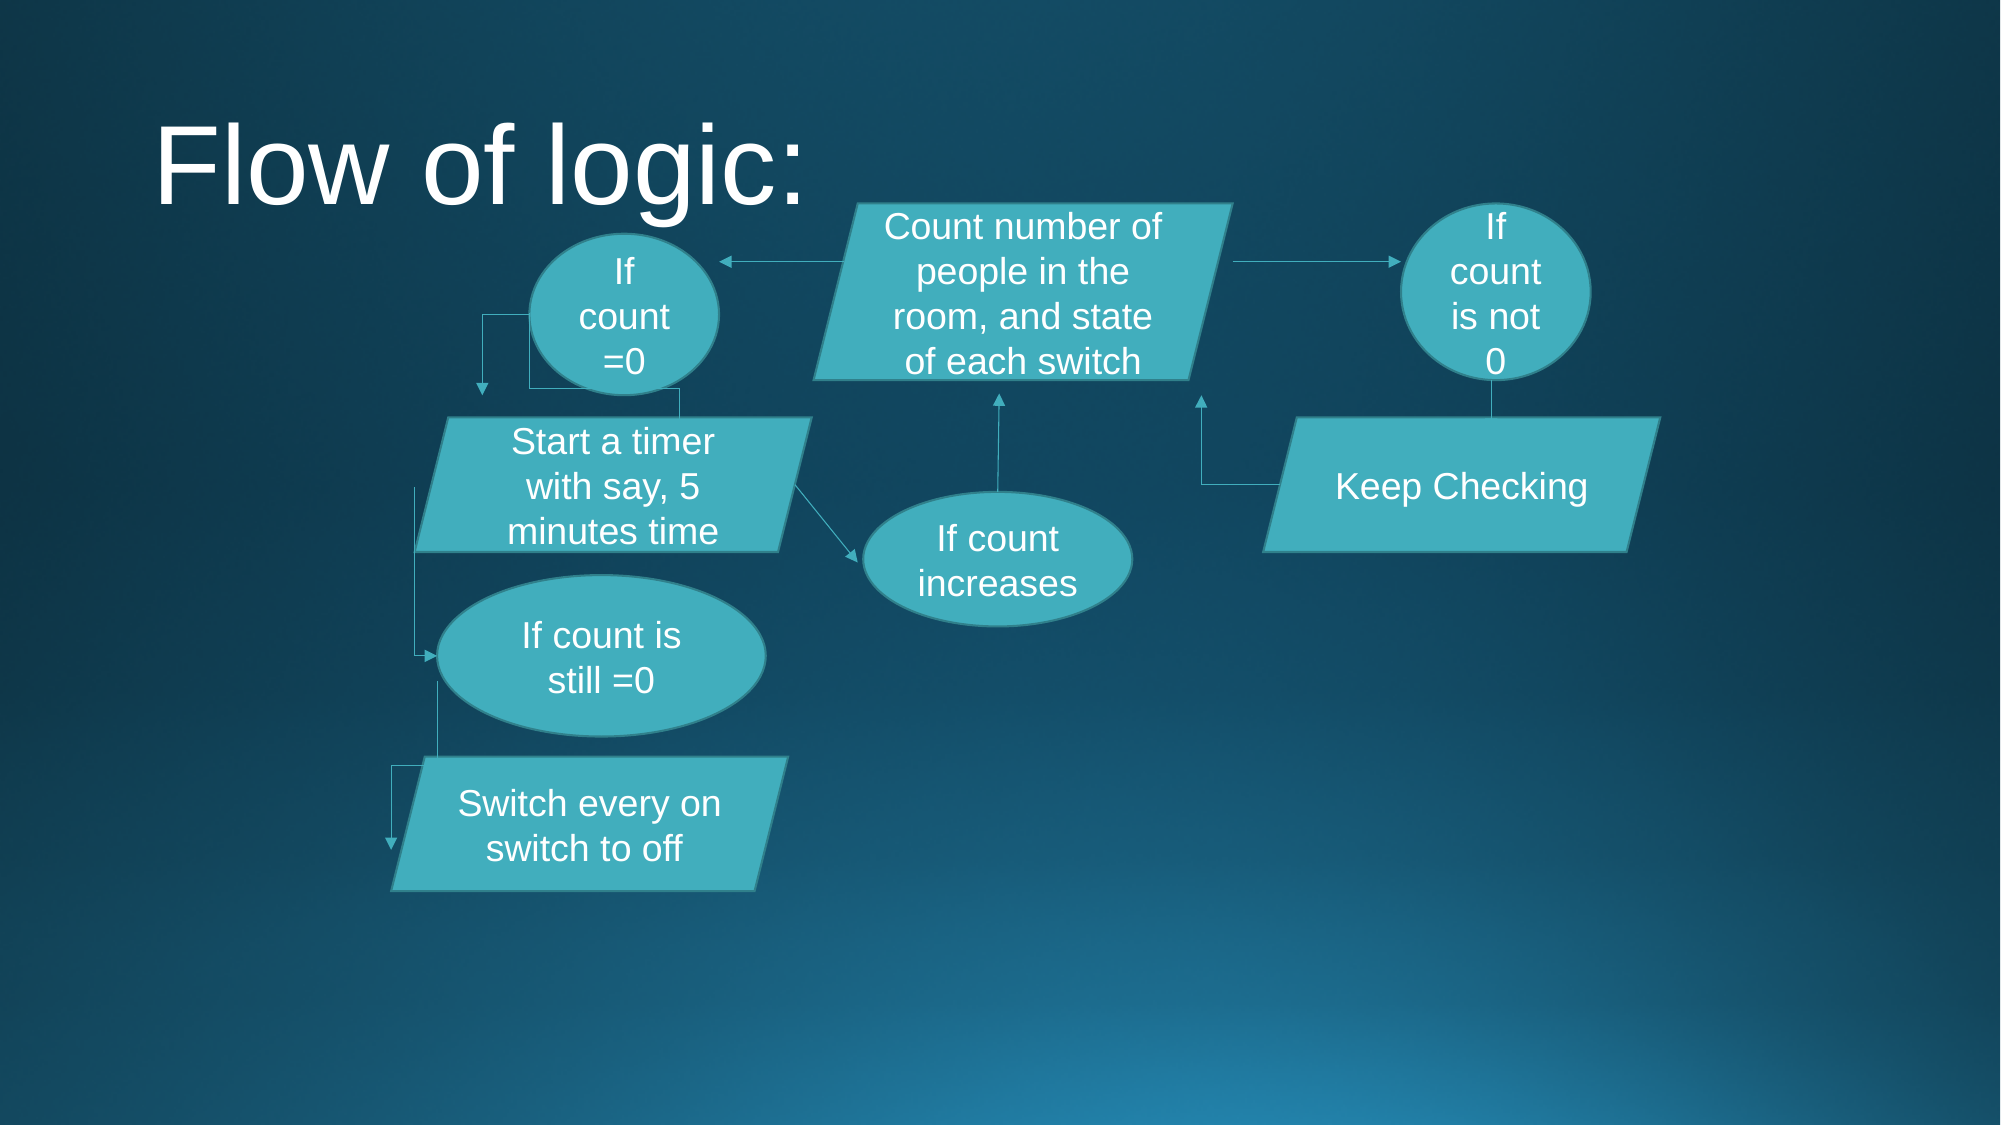

# Flow of logic:
Count number of people in the room, and state of each switch
If count is not 0
If count=0

Start a timer with say, 5 minutes time
Keep Checking
If count increases
If count is still =0
Switch every on switch to off